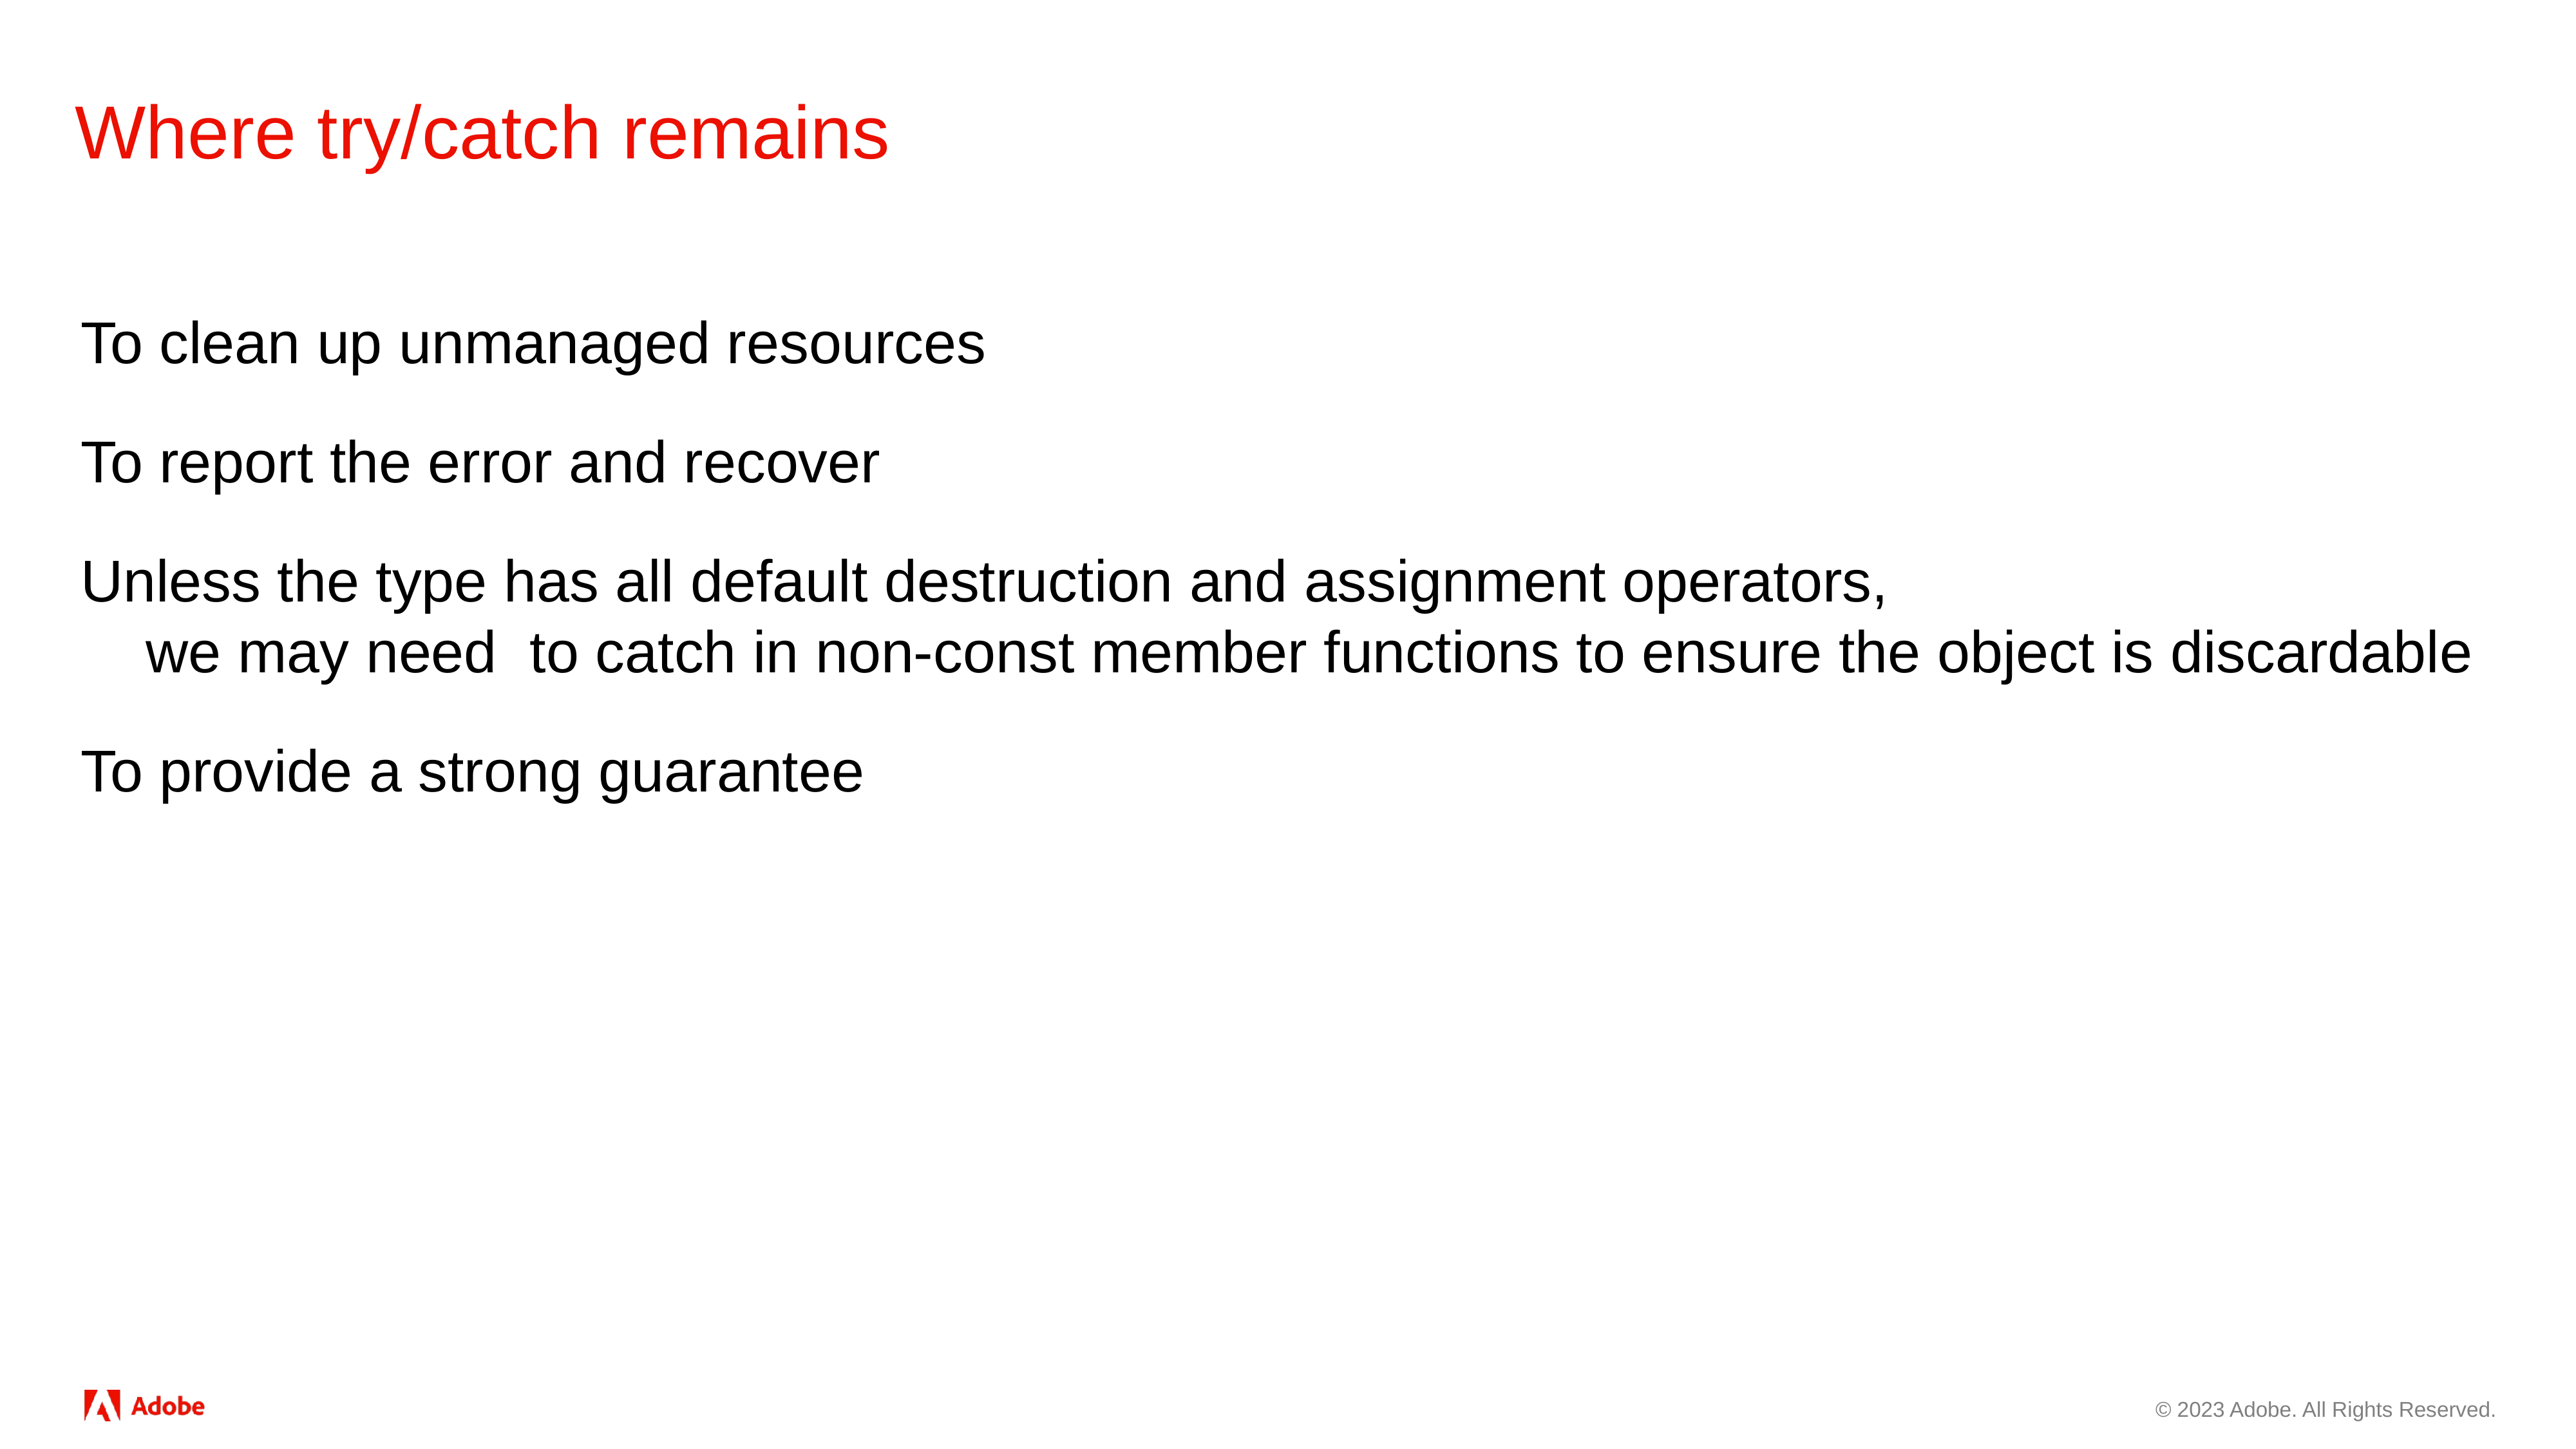

# Where try/catch remains
To clean up unmanaged resources
To report the error and recover
Unless the type has all default destruction and assignment operators,
    we may need  to catch in non-const member functions to ensure the object is discardable
To provide a strong guarantee

112